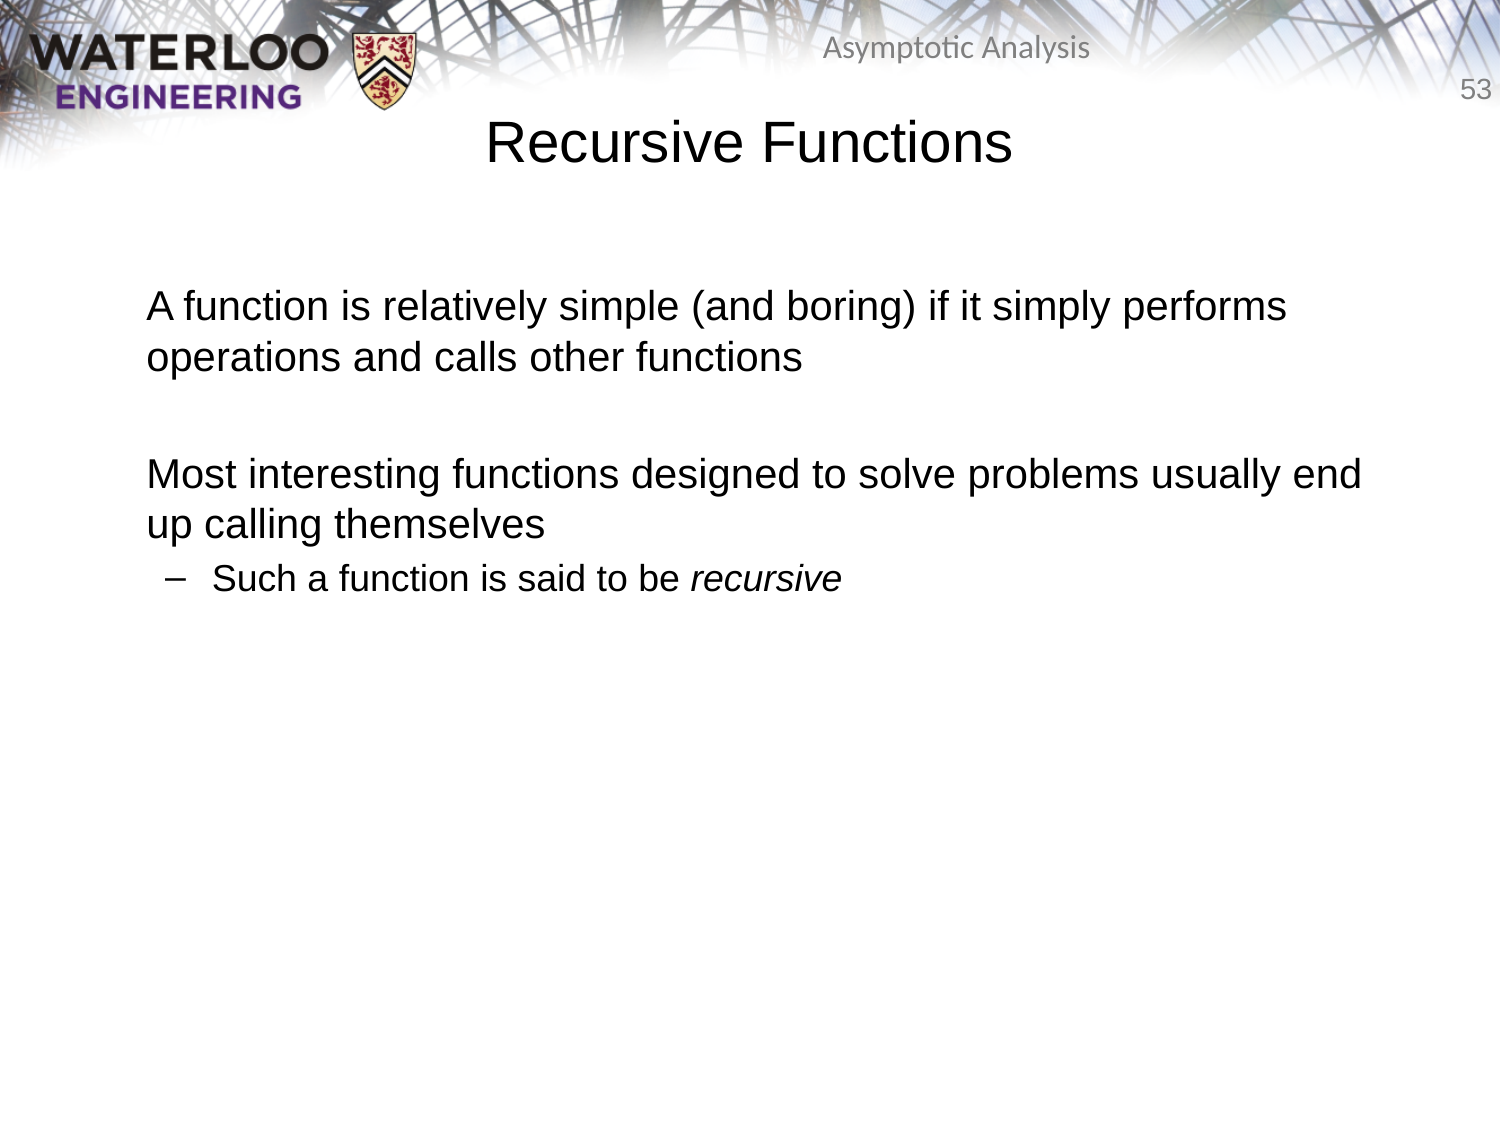

Recursive Functions
	A function is relatively simple (and boring) if it simply performs operations and calls other functions

	Most interesting functions designed to solve problems usually end up calling themselves
Such a function is said to be recursive